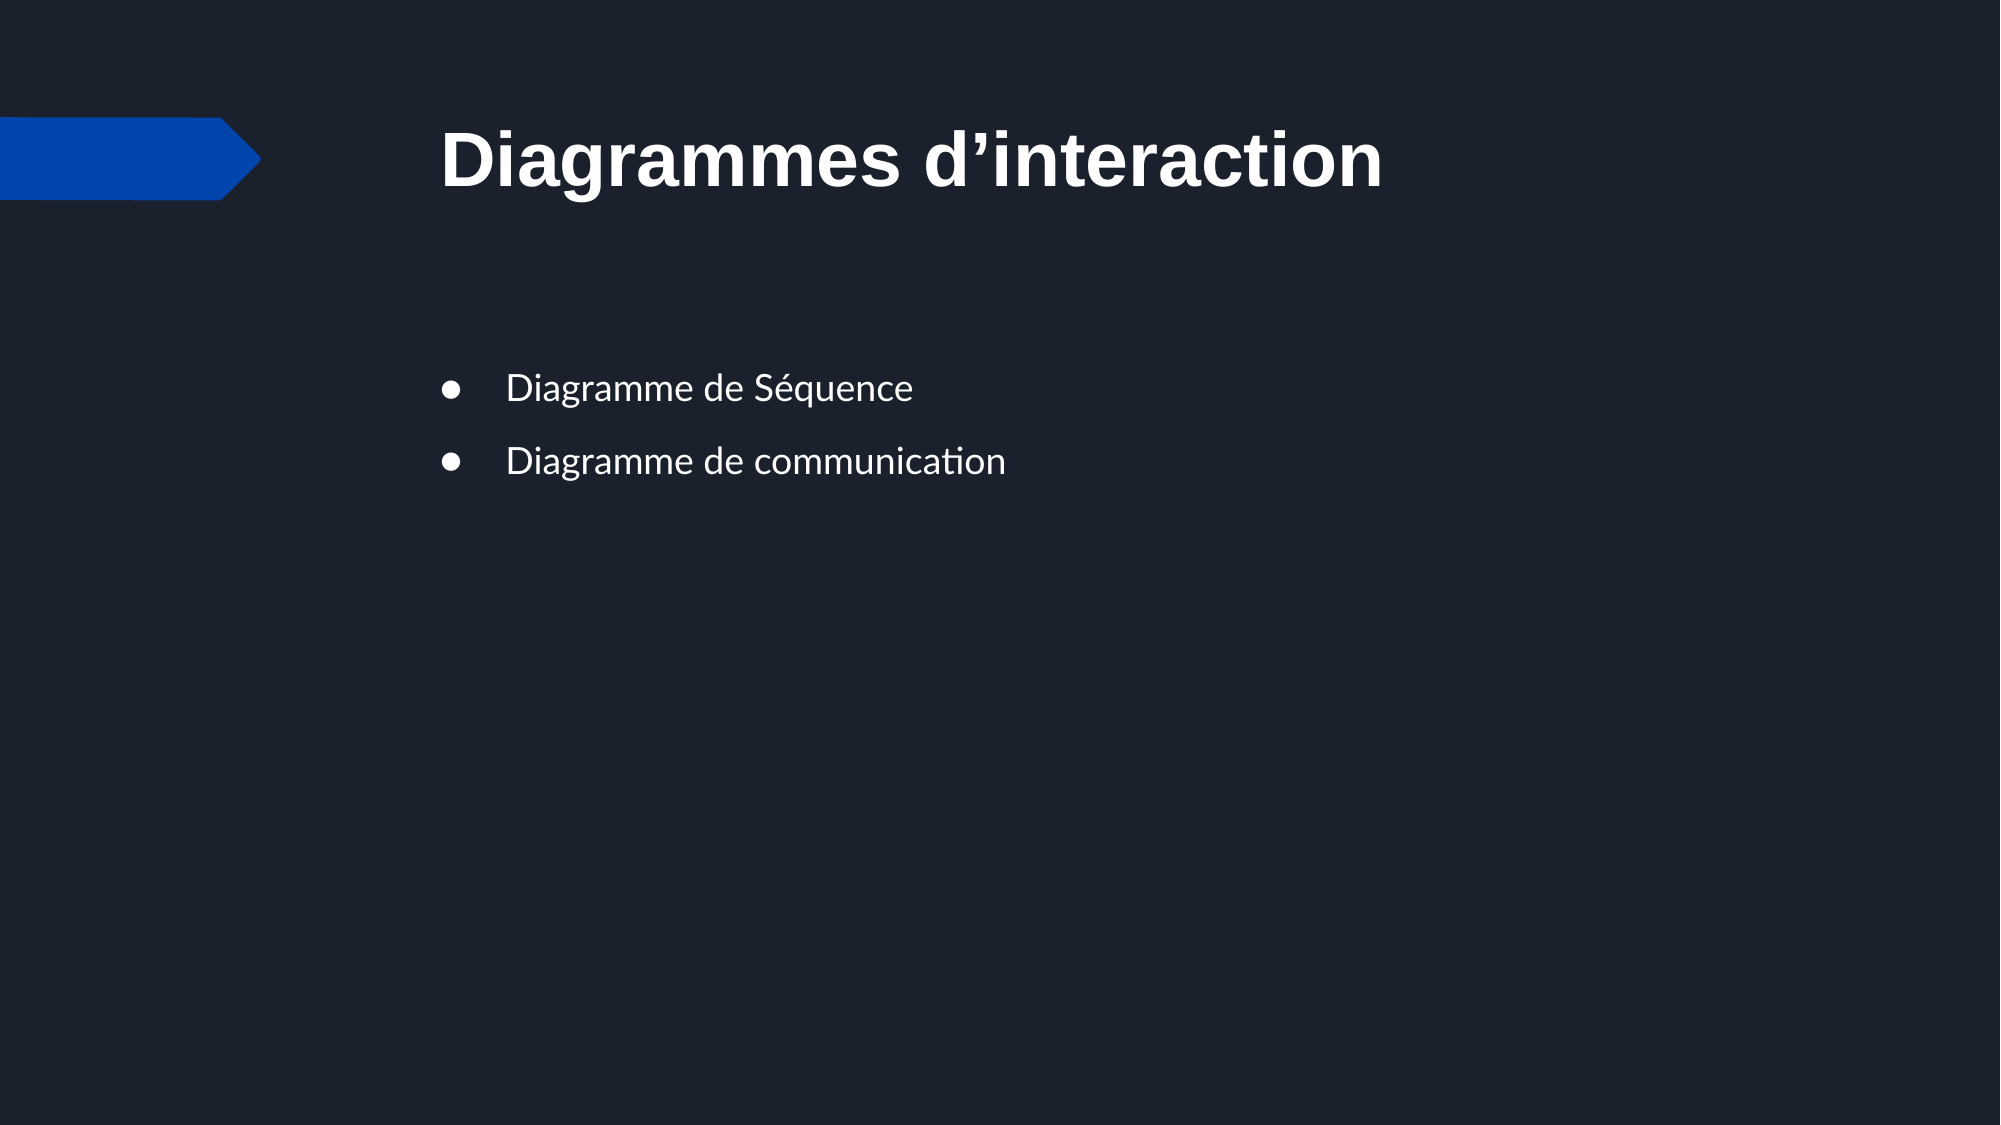

# Diagrammes d’interaction
 Diagramme de Séquence
 Diagramme de communication